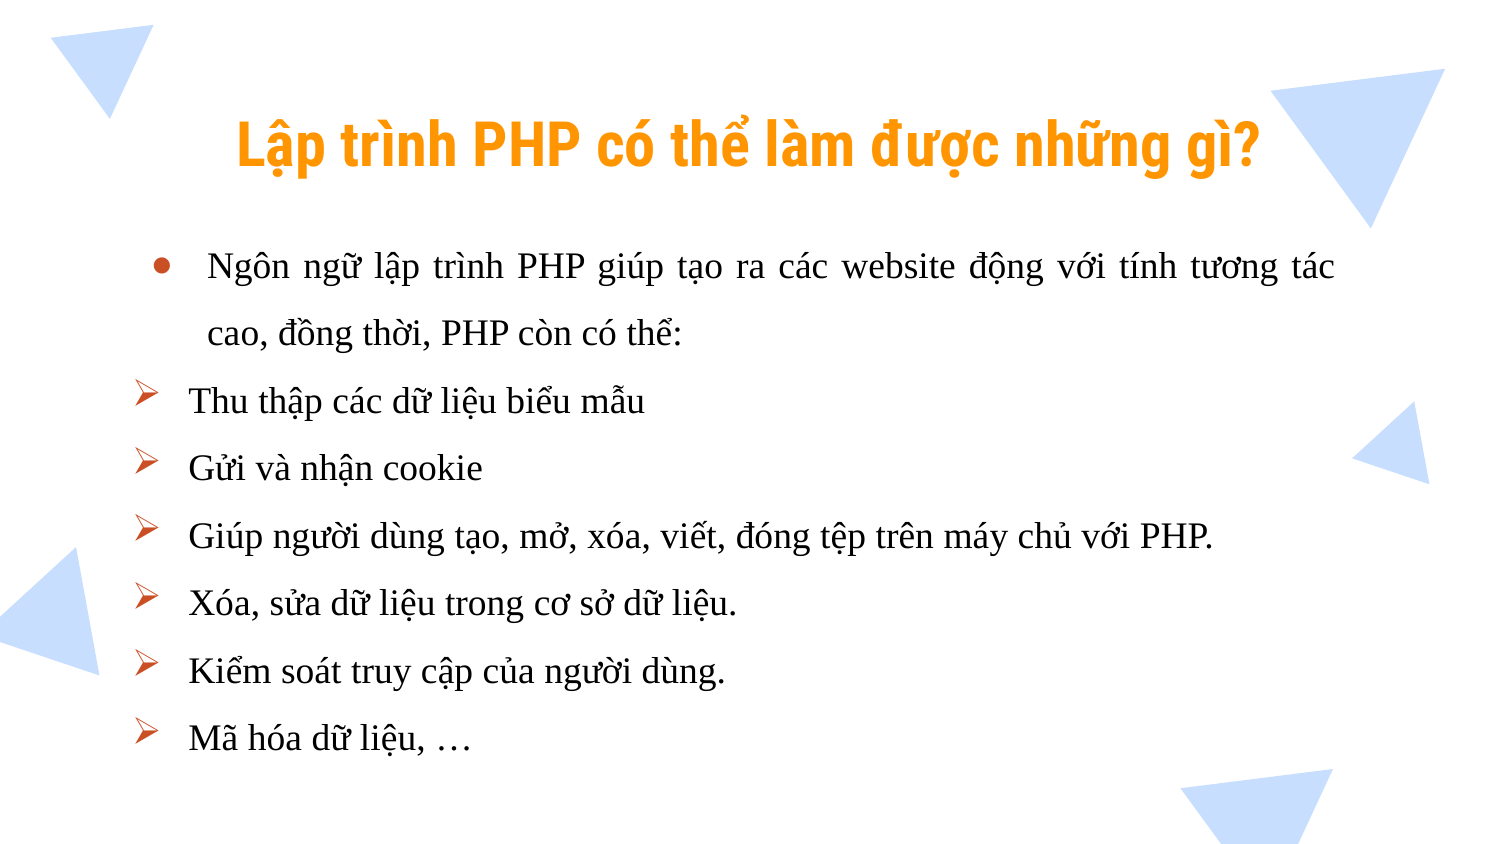

# Lập trình PHP có thể làm được những gì?
Ngôn ngữ lập trình PHP giúp tạo ra các website động với tính tương tác cao, đồng thời, PHP còn có thể:
Thu thập các dữ liệu biểu mẫu
Gửi và nhận cookie
Giúp người dùng tạo, mở, xóa, viết, đóng tệp trên máy chủ với PHP.
Xóa, sửa dữ liệu trong cơ sở dữ liệu.
Kiểm soát truy cập của người dùng.
Mã hóa dữ liệu, …